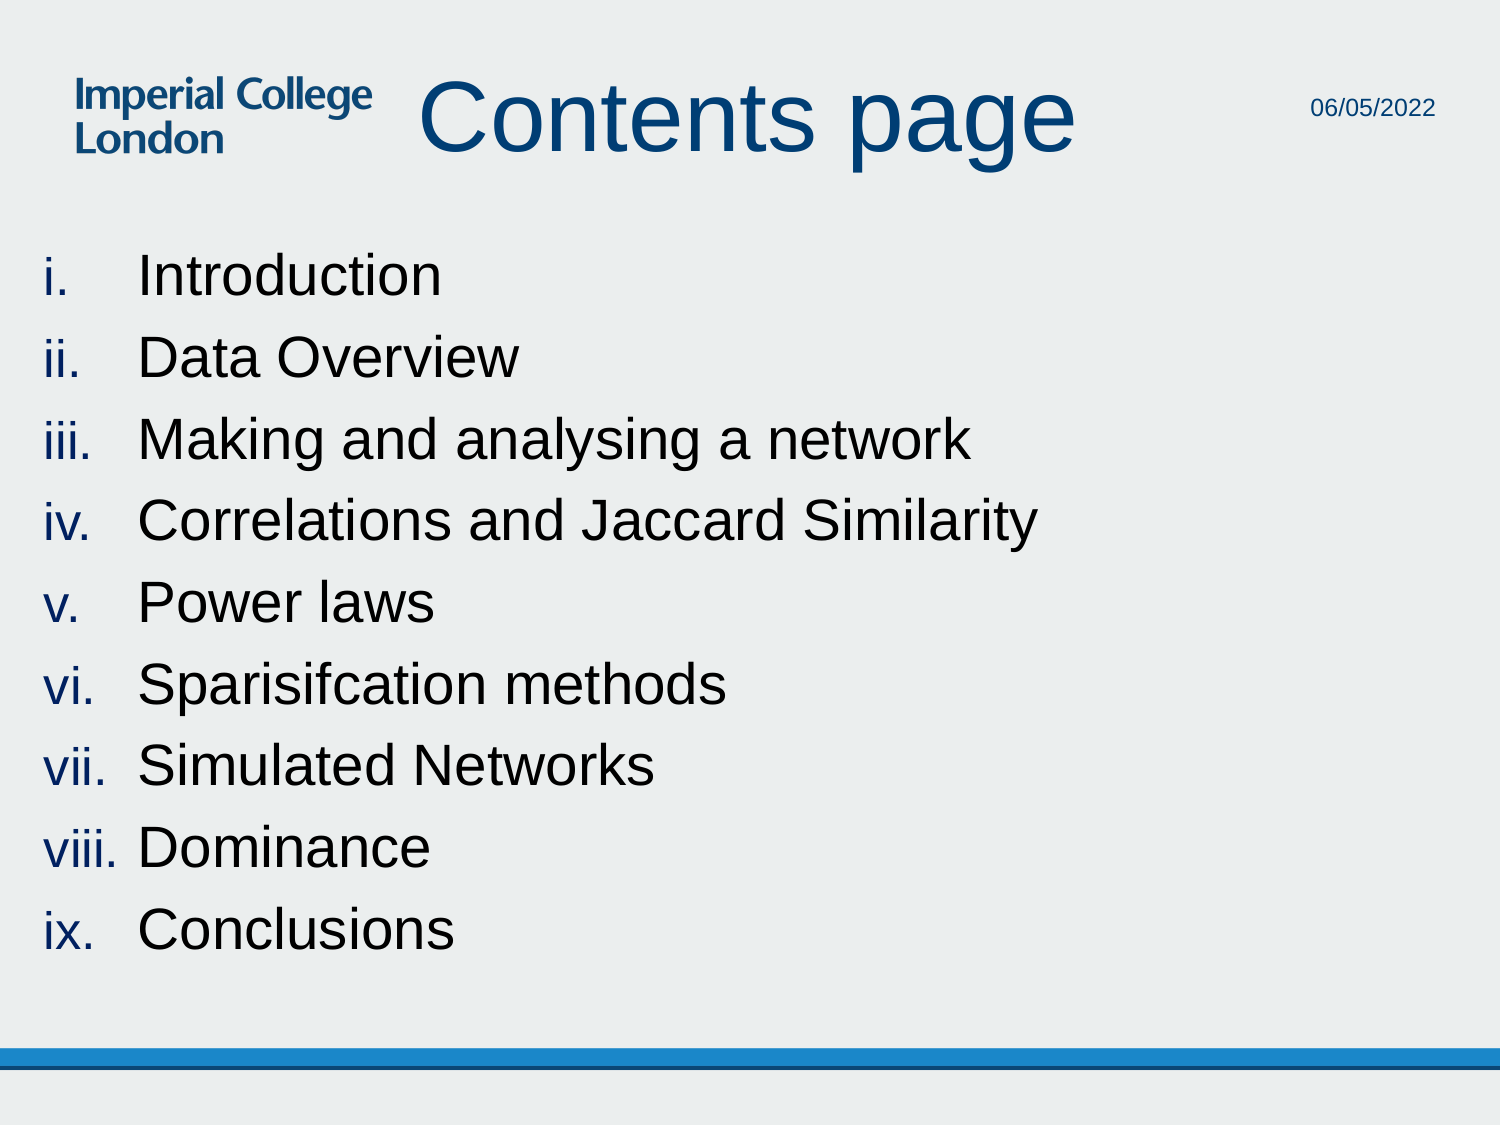

# Contents page
06/05/2022
Introduction
Data Overview
Making and analysing a network
Correlations and Jaccard Similarity
Power laws
Sparisifcation methods
Simulated Networks
Dominance
Conclusions